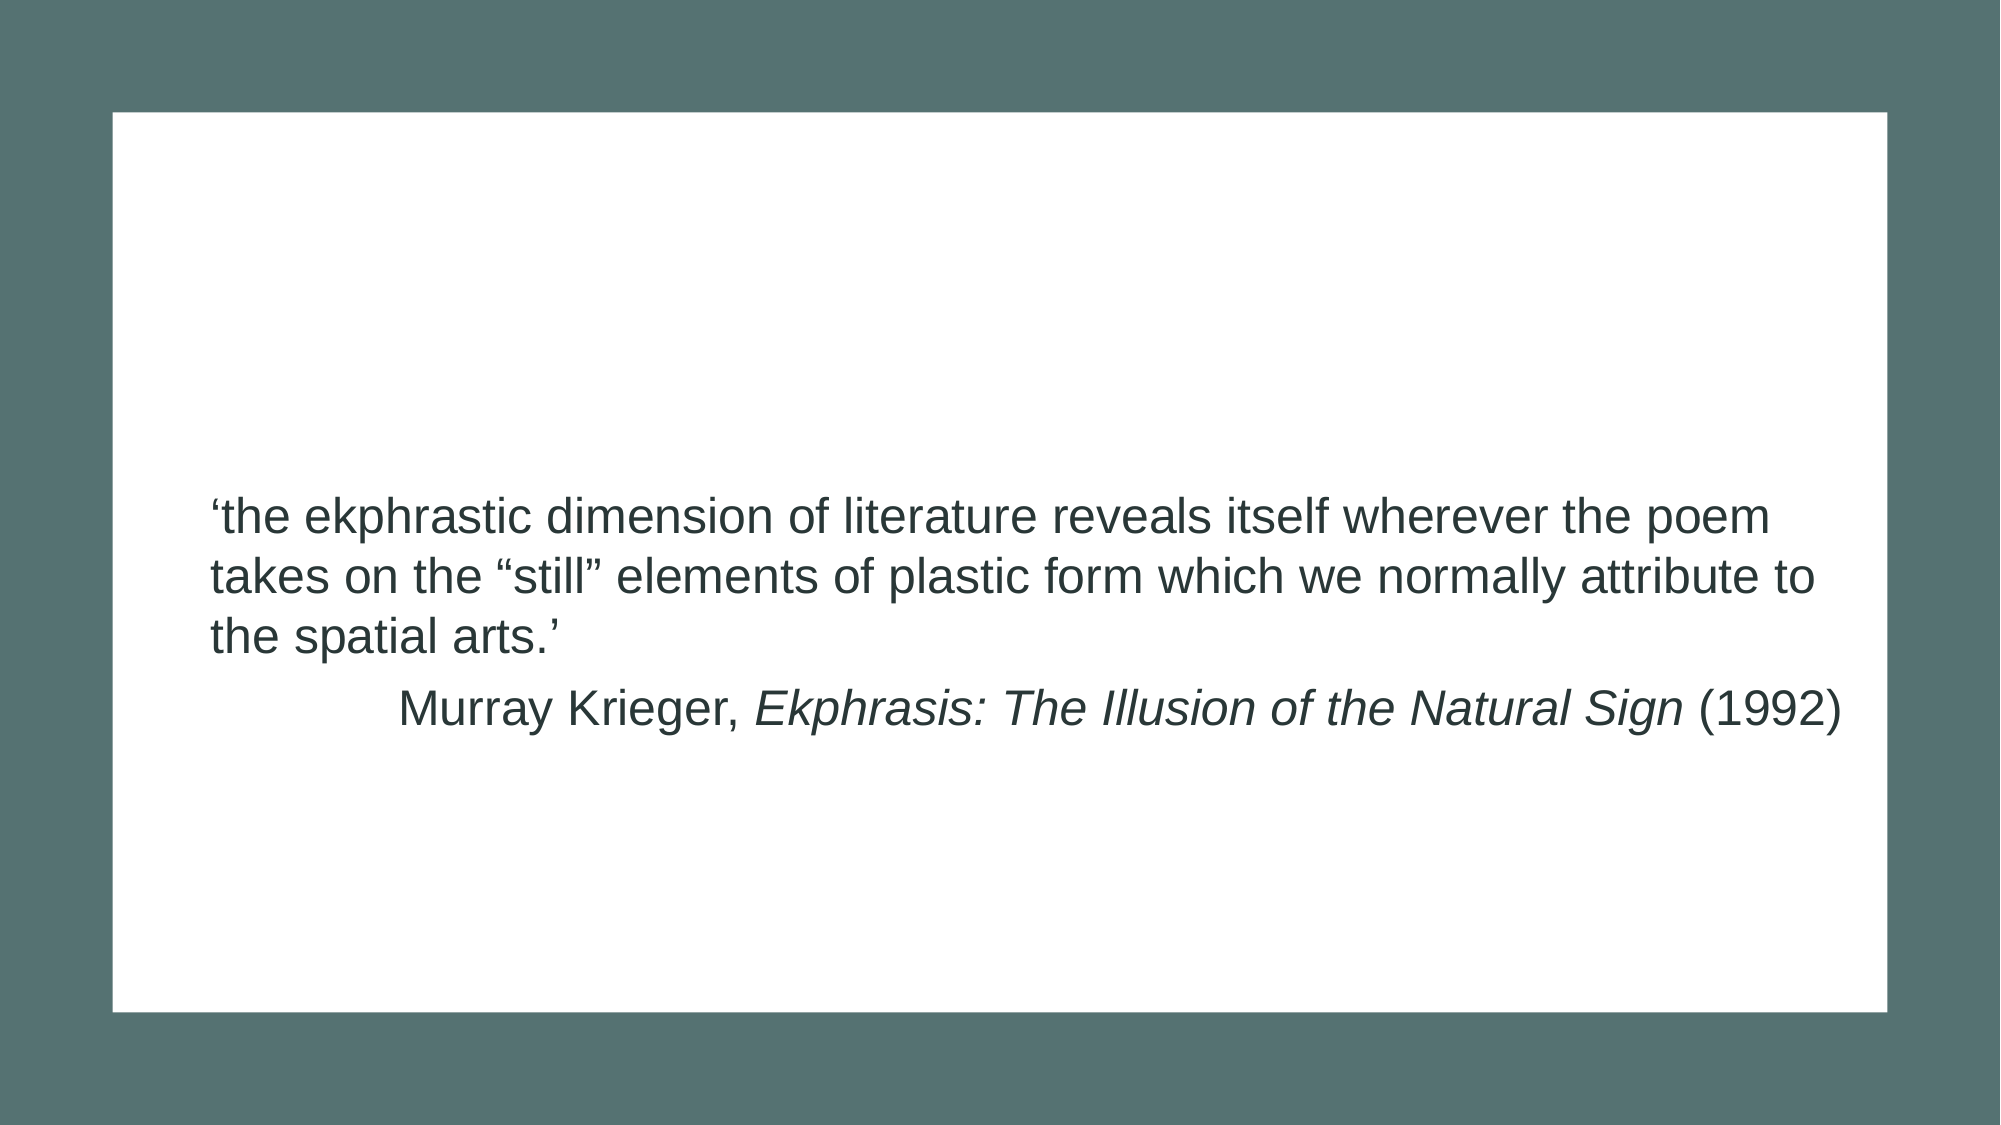

‘the ekphrastic dimension of literature reveals itself wherever the poem takes on the “still” elements of plastic form which we normally attribute to the spatial arts.’
Murray Krieger, Ekphrasis: The Illusion of the Natural Sign (1992)